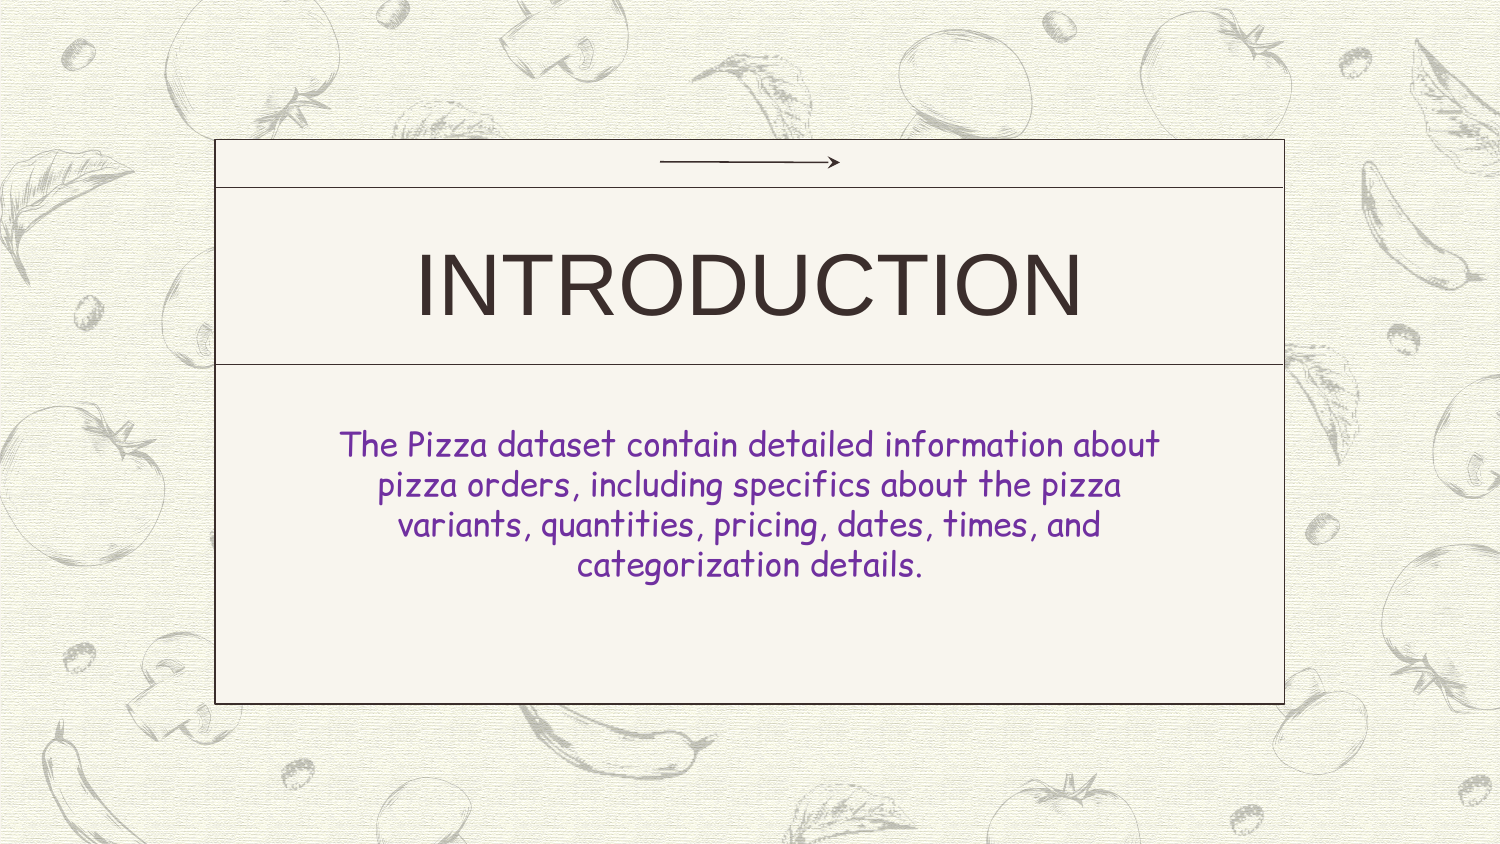

# INTRODUCTION
The Pizza dataset contain detailed information about pizza orders, including specifics about the pizza variants, quantities, pricing, dates, times, and categorization details.